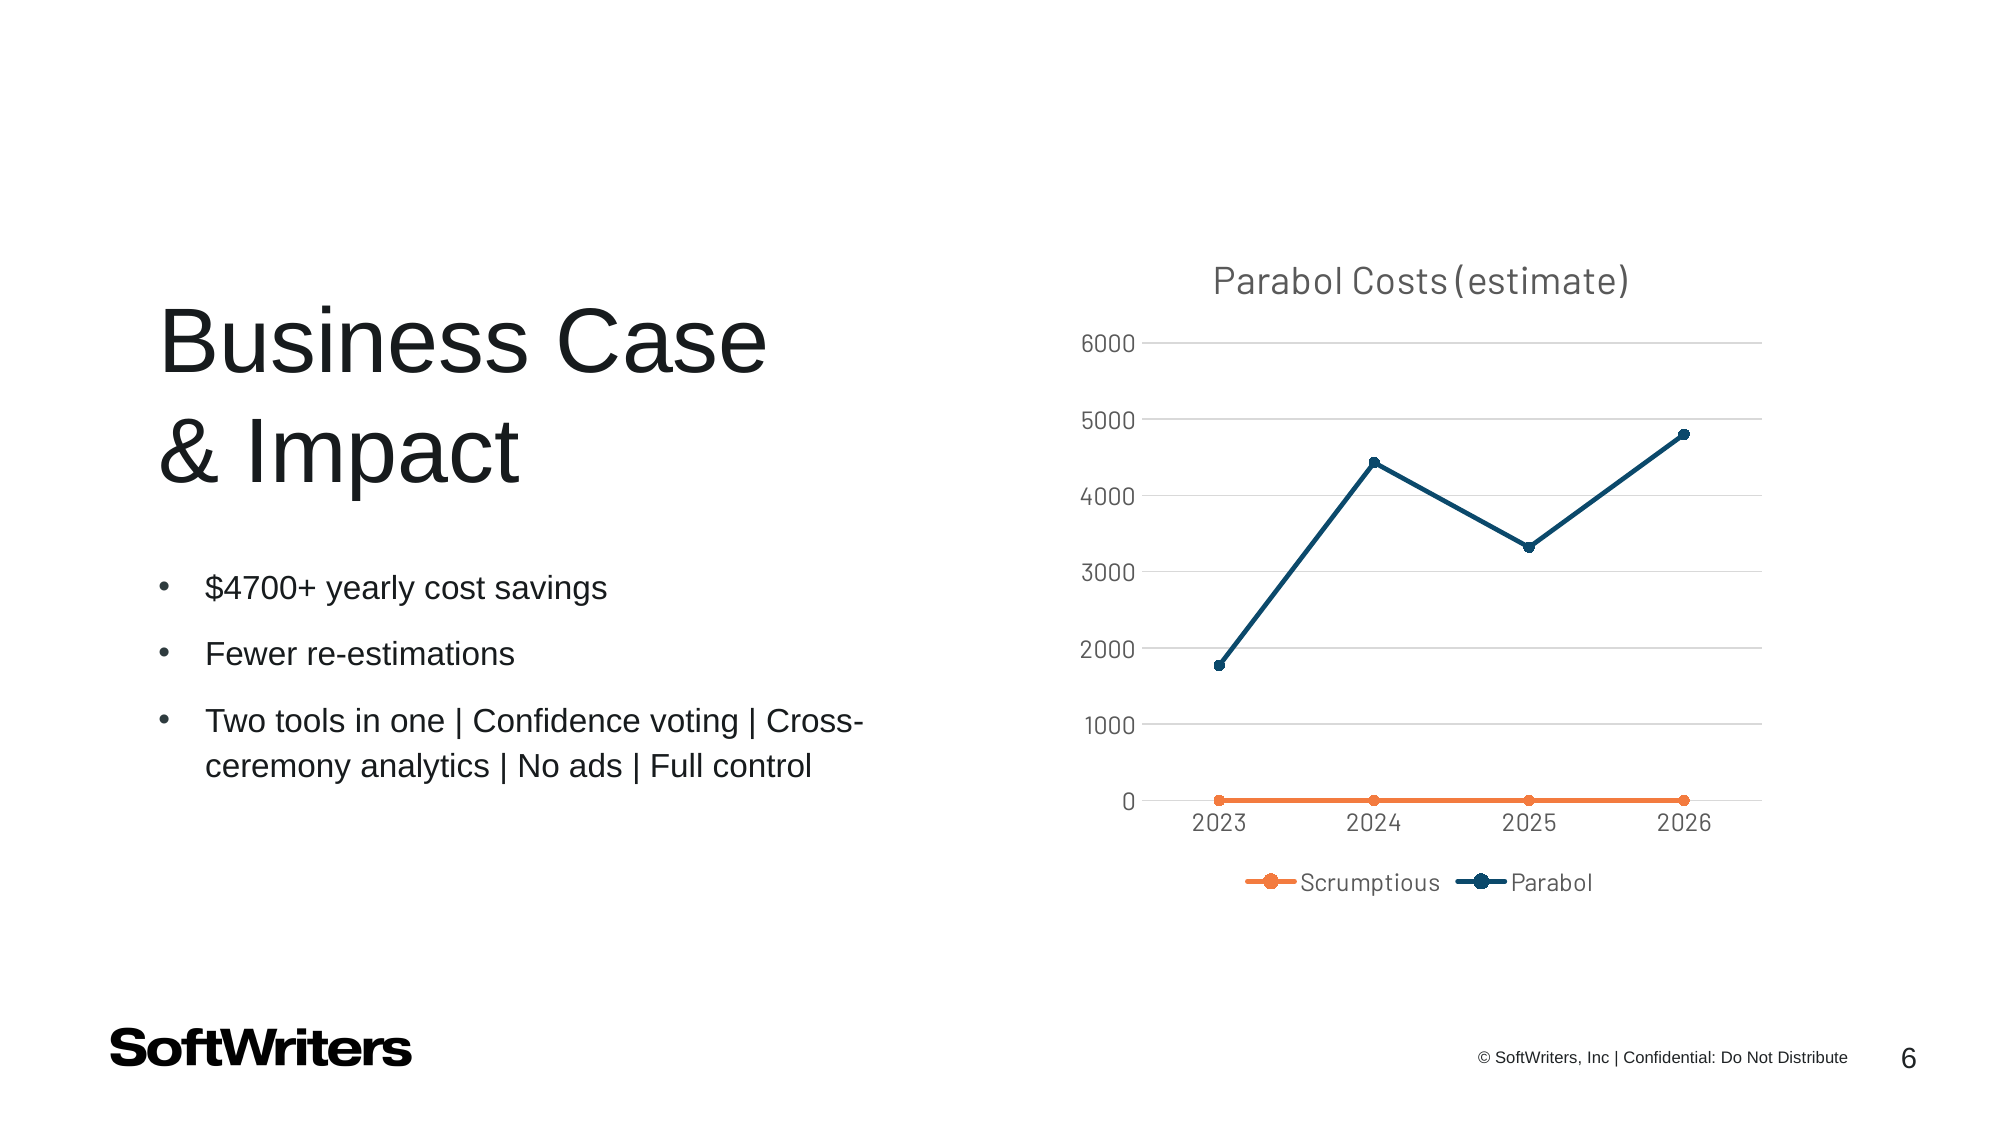

### Chart: Parabol Costs (estimate)

| Category | Scrumptious | Parabol |
|---|---|---|
| 2023 | None | 1770.0 |
| 2024 | None | 4430.0 |
| 2025 | 0.0 | 3320.0 |
| 2026 | 0.0 | 4800.0 |
Business Case & Impact
$4700+ yearly cost savings
Fewer re-estimations
Two tools in one | Confidence voting | Cross-ceremony analytics | No ads | Full control